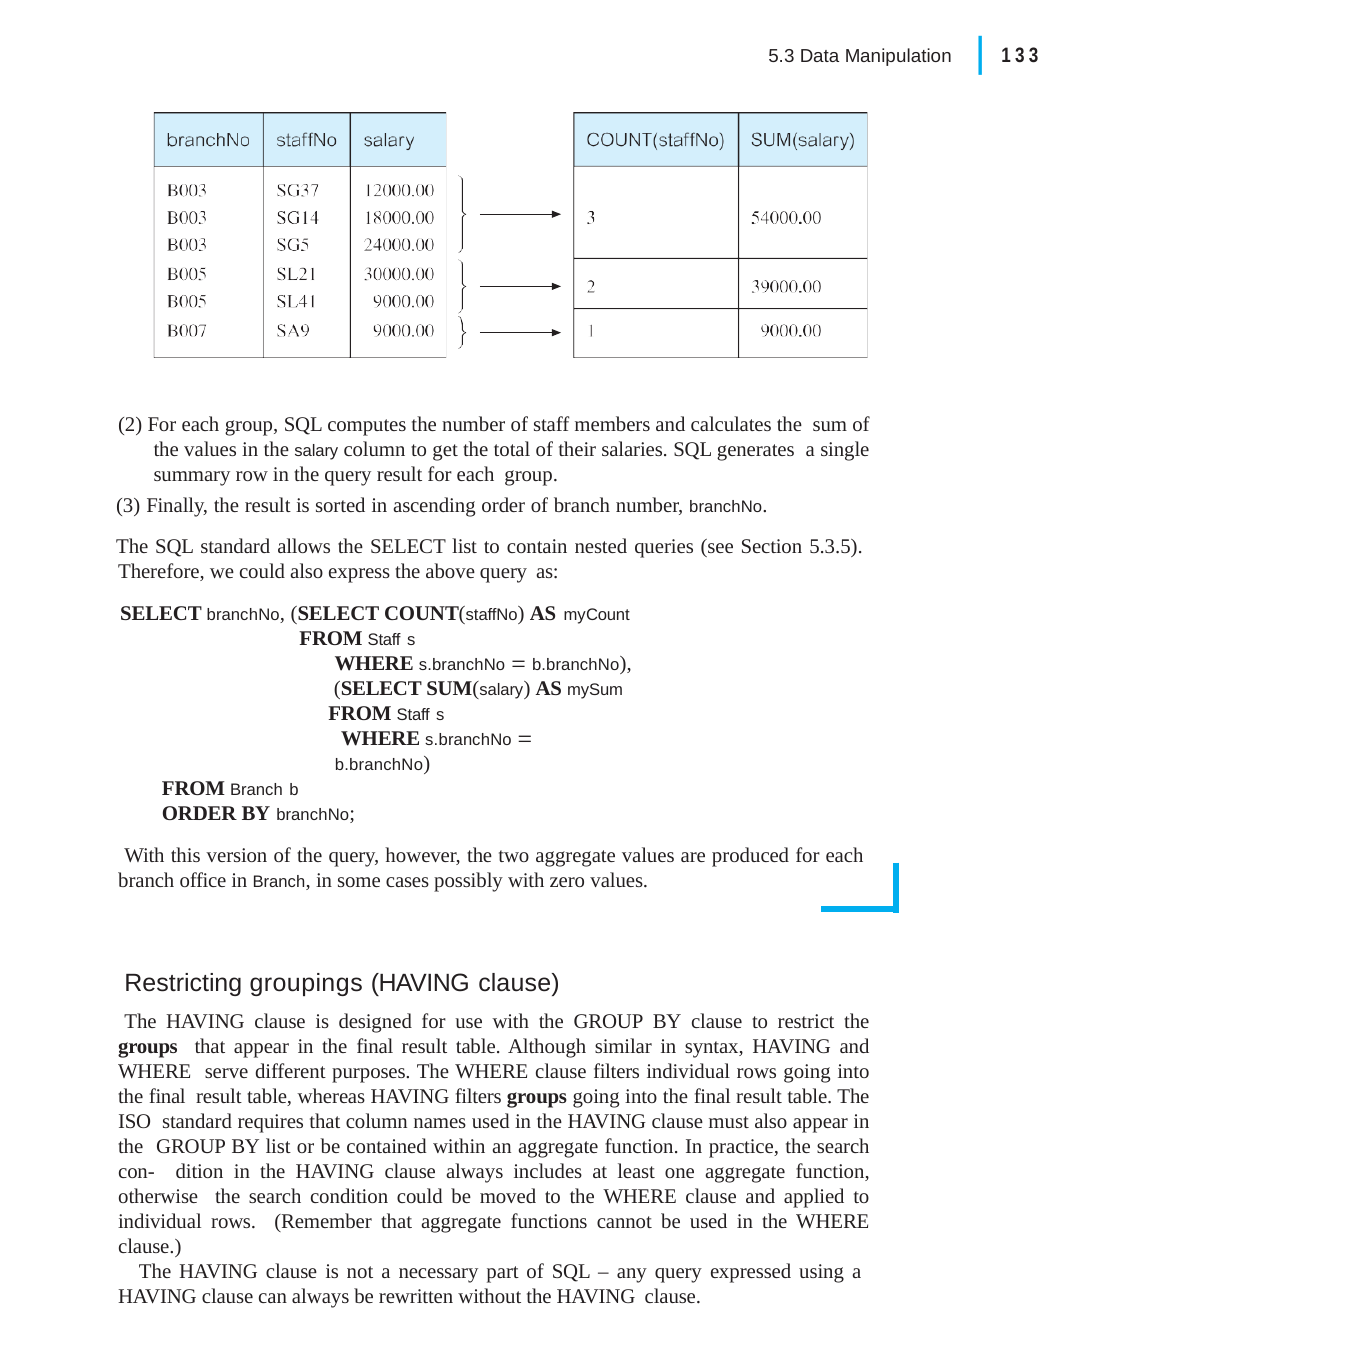

|
133
5.3 Data Manipulation

(2) For each group, SQL computes the number of staff members and calculates the  sum of the values in the salary column to get the total of their salaries. SQL generates  a single summary row in the query result for each group.
(3) Finally, the result is sorted in ascending order of branch number, branchNo.
The SQL standard allows the SELECT list to contain nested queries (see Section 5.3.5).  Therefore, we could also express the above query as:
SELECT branchNo, (SELECT COUNT(staffNo) AS myCount
FROM Staff s
WHERE s.branchNo = b.branchNo),  (SELECT SUM(salary) AS mySum  FROM Staff s
WHERE s.branchNo = b.branchNo)
FROM Branch b
ORDER BY branchNo;
With this version of the query, however, the two aggregate values are produced for each  branch office in Branch, in some cases possibly with zero values.

Restricting groupings (HAVING clause)
The HAVING clause is designed for use with the GROUP BY clause to restrict the groups  that appear in the final result table. Although similar in syntax, HAVING and WHERE  serve different purposes. The WHERE clause filters individual rows going into the final  result table, whereas HAVING filters groups going into the final result table. The ISO  standard requires that column names used in the HAVING clause must also appear in the  GROUP BY list or be contained within an aggregate function. In practice, the search con-  dition in the HAVING clause always includes at least one aggregate function, otherwise  the search condition could be moved to the WHERE clause and applied to individual rows.  (Remember that aggregate functions cannot be used in the WHERE clause.)
The HAVING clause is not a necessary part of SQL – any query expressed using a  HAVING clause can always be rewritten without the HAVING clause.